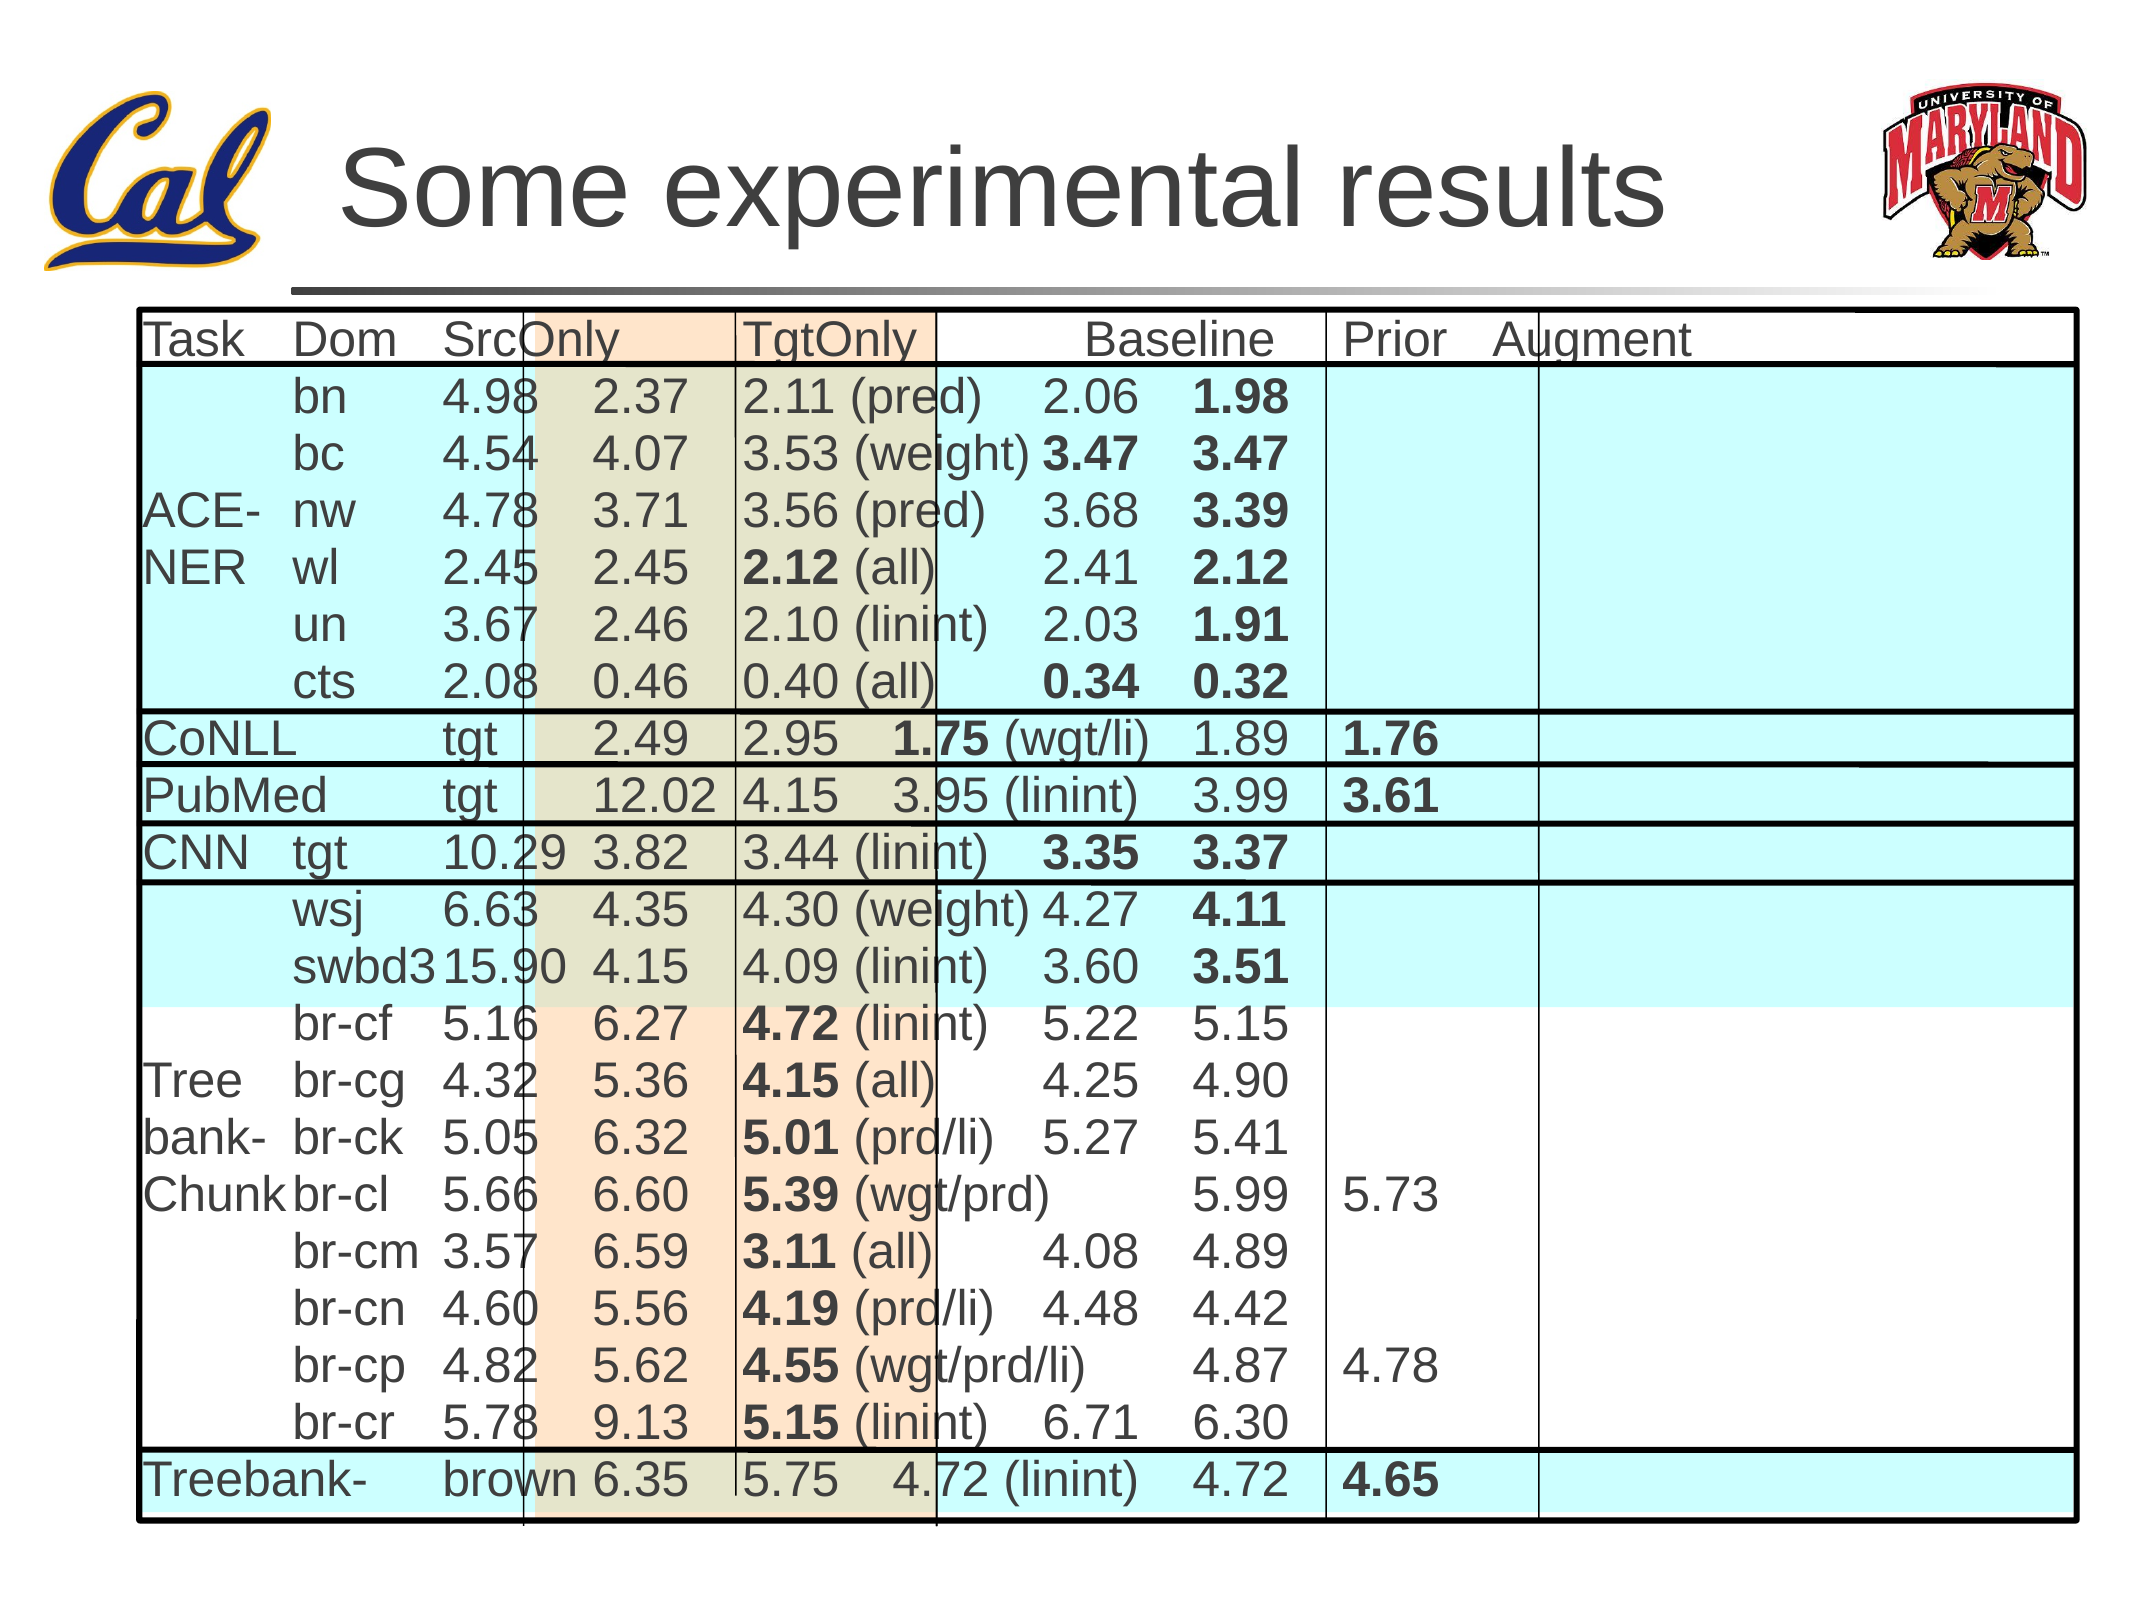

# Some experimental results
Task	Dom	SrcOnly	TgtOnly	   Baseline	Prior	Augment
	bn	4.98	2.37	2.11 (pred)	2.06	1.98
	bc	4.54	4.07	3.53 (weight)	3.47	3.47
ACE-	nw	4.78	3.71	3.56 (pred)	3.68	3.39
NER	wl	2.45	2.45	2.12 (all)	2.41	2.12
	un	3.67	2.46	2.10 (linint)	2.03	1.91
	cts	2.08	0.46	0.40 (all)	0.34	0.32
CoNLL	tgt	2.49	2.95	1.75 (wgt/li)	1.89	1.76
PubMed	tgt	12.02	4.15	3.95 (linint)	3.99	3.61
CNN	tgt	10.29	3.82	3.44 (linint)	3.35	3.37
	wsj	6.63	4.35	4.30 (weight)	4.27	4.11
	swbd3	15.90	4.15	4.09 (linint)	3.60	3.51
	br-cf	5.16	6.27	4.72 (linint)	5.22	5.15
Tree	br-cg	4.32	5.36	4.15 (all)	4.25	4.90
bank-	br-ck	5.05	6.32	5.01 (prd/li)	5.27	5.41
Chunk	br-cl	5.66	6.60	5.39 (wgt/prd)	5.99	5.73
	br-cm	3.57	6.59	3.11 (all)	4.08	4.89
	br-cn	4.60	5.56	4.19 (prd/li)	4.48	4.42
	br-cp	4.82	5.62	4.55 (wgt/prd/li)	4.87	4.78
	br-cr	5.78	9.13	5.15 (linint)	6.71	6.30
Treebank-	brown	6.35	5.75	4.72 (linint)	4.72	4.65